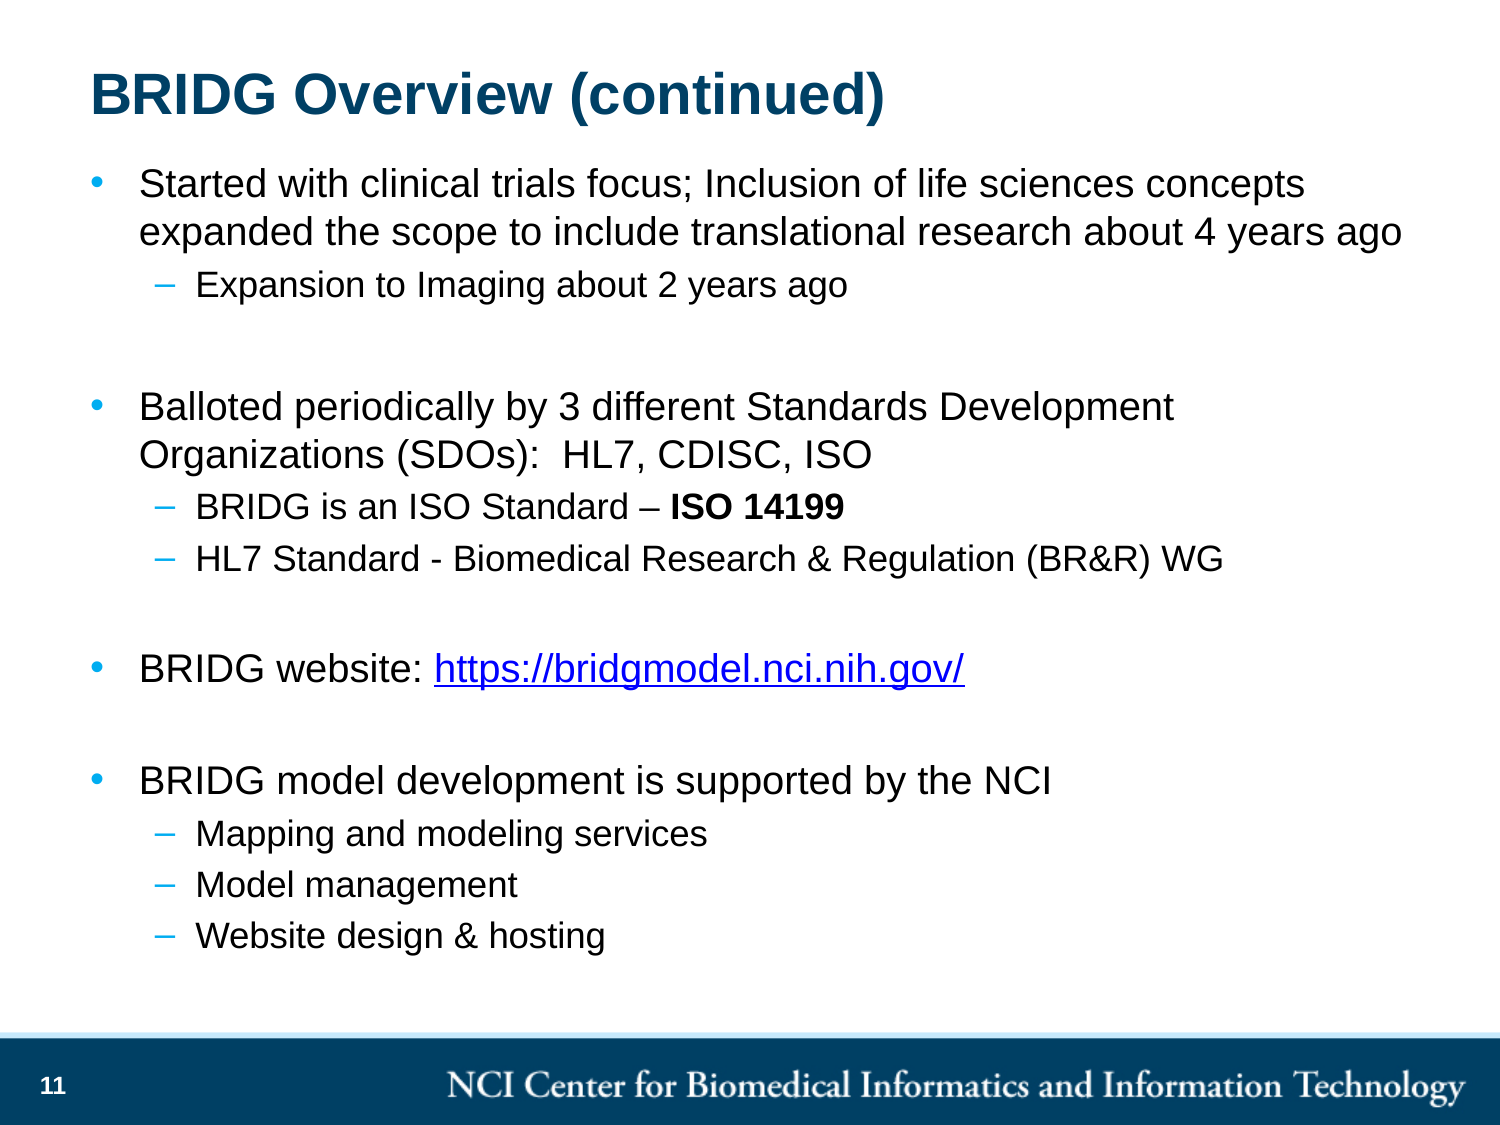

# BRIDG Overview (continued)
Started with clinical trials focus; Inclusion of life sciences concepts expanded the scope to include translational research about 4 years ago
Expansion to Imaging about 2 years ago

Balloted periodically by 3 different Standards Development Organizations (SDOs):  HL7, CDISC, ISO
BRIDG is an ISO Standard – ISO 14199
HL7 Standard - Biomedical Research & Regulation (BR&R) WG

BRIDG website: https://bridgmodel.nci.nih.gov/

BRIDG model development is supported by the NCI
Mapping and modeling services
Model management
Website design & hosting

11